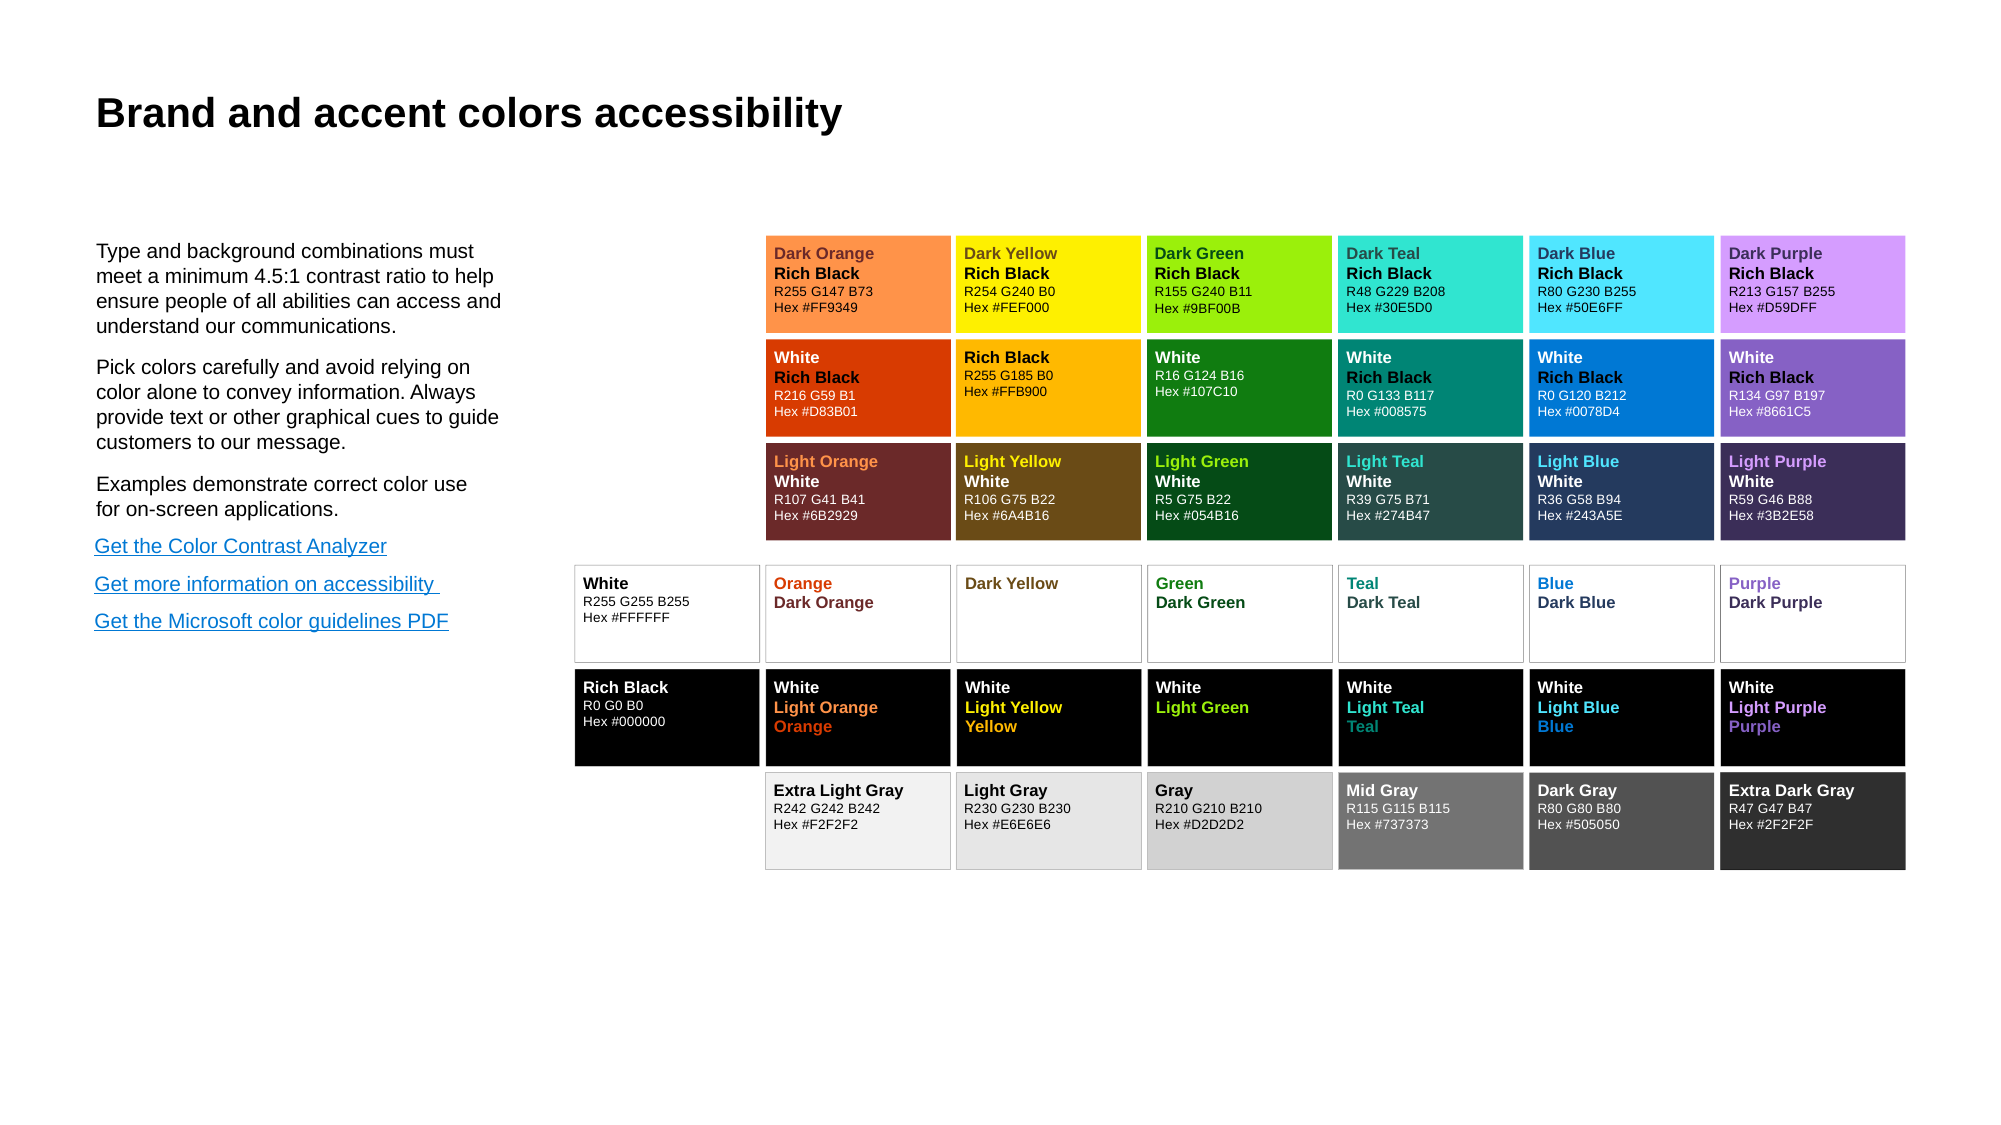

# Brand and accent colors accessibility
Dark Orange
Rich Black
R255 G147 B73
Hex #FF9349
Dark Yellow
Rich Black
R254 G240 B0
Hex #FEF000
Dark Green
Rich Black
R155 G240 B11
Hex #9BF00B
Dark Teal
Rich Black
R48 G229 B208
Hex #30E5D0
Dark Blue
Rich Black
R80 G230 B255
Hex #50E6FF
Dark Purple
Rich Black
R213 G157 B255
Hex #D59DFF
Type and background combinations must meet a minimum 4.5:1 contrast ratio to help ensure people of all abilities can access and understand our communications.
Pick colors carefully and avoid relying on color alone to convey information. Always provide text or other graphical cues to guide customers to our message.
Examples demonstrate correct color use
for on-screen applications.
Get the Color Contrast Analyzer
Get more information on accessibility
Get the Microsoft color guidelines PDF
White
Rich Black
R216 G59 B1
Hex #D83B01

Rich Black
R255 G185 B0
Hex #FFB900
White
R16 G124 B16
Hex #107C10

White
Rich Black
R0 G133 B117
Hex #008575

White
Rich Black
R0 G120 B212
Hex #0078D4

White
Rich Black
R134 G97 B197
Hex #8661C5

Light Orange
White
R107 G41 B41
Hex #6B2929
Light Yellow
White
R106 G75 B22
Hex #6A4B16
Light Green
White
R5 G75 B22
Hex #054B16
Light Teal
White
R39 G75 B71
Hex #274B47
Light Blue
White
R36 G58 B94
Hex #243A5E
Light Purple
White
R59 G46 B88
Hex #3B2E58
White
R255 G255 B255
Hex #FFFFFF
Orange
Dark Orange
Dark Yellow

Green
Dark Green
Teal
Dark Teal
Blue
Dark Blue
Purple
Dark Purple
Rich Black
R0 G0 B0
Hex #000000
White
Light Orange
Orange
White
Light Yellow
Yellow

White
Light Green
White
Light Teal
Teal
White
Light Blue
Blue
White
Light Purple
Purple
Extra Light Gray
R242 G242 B242
Hex #F2F2F2
Light Gray
R230 G230 B230
Hex #E6E6E6
Gray
R210 G210 B210
Hex #D2D2D2
Mid Gray
R115 G115 B115
Hex #737373
Dark Gray
R80 G80 B80
Hex #505050
Extra Dark Gray
R47 G47 B47
Hex #2F2F2F